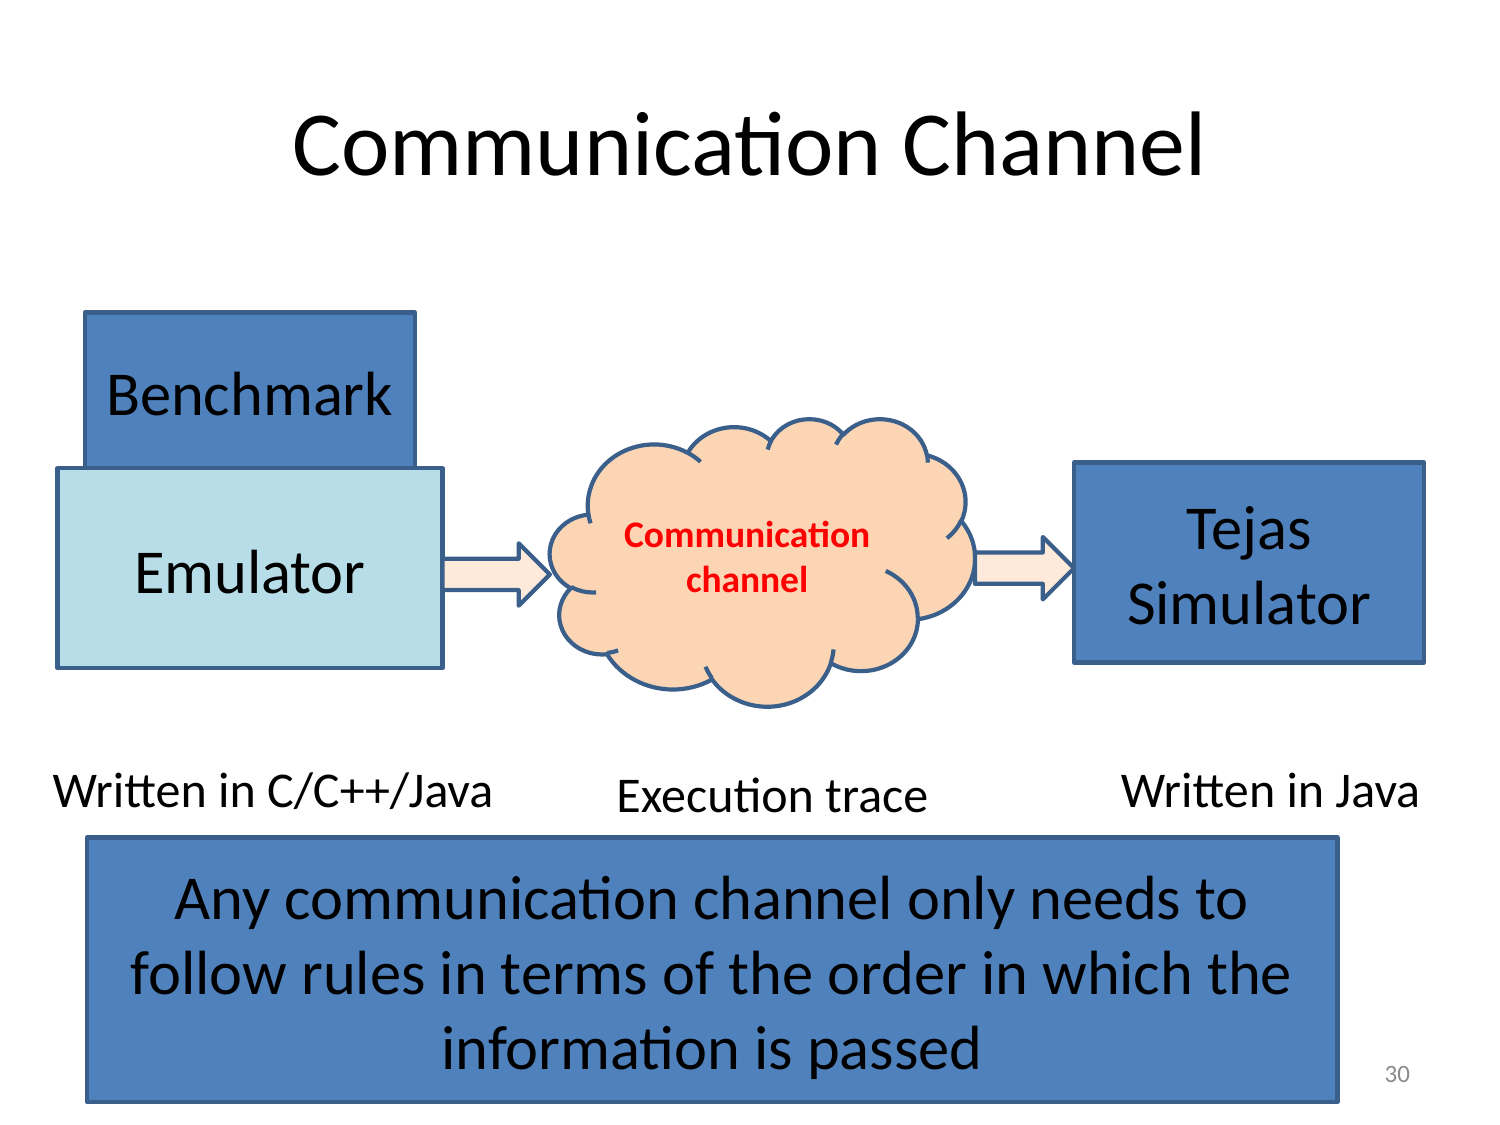

# Communication Channel
Benchmark
Communication channel
Tejas Simulator
Emulator

Written in C/C++/Java
Written in Java
Execution trace
Any communication channel only needs to follow rules in terms of the order in which the information is passed
Options: Shared memory, Network, and Files
30